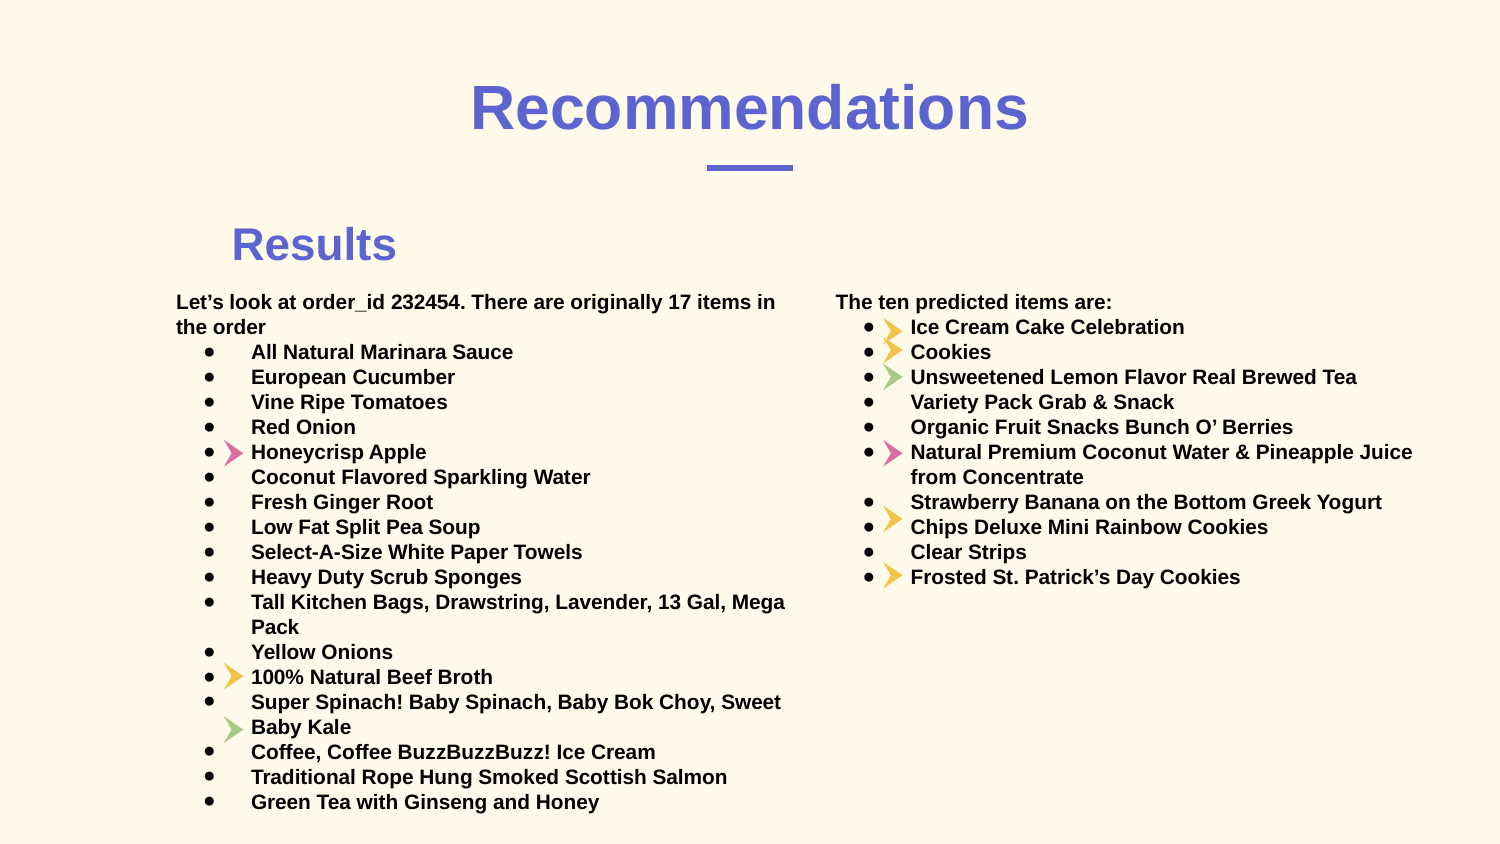

Recommendations
# Results
Let’s look at order_id 232454. There are originally 17 items in the order
All Natural Marinara Sauce
European Cucumber
Vine Ripe Tomatoes
Red Onion
Honeycrisp Apple
Coconut Flavored Sparkling Water
Fresh Ginger Root
Low Fat Split Pea Soup
Select-A-Size White Paper Towels
Heavy Duty Scrub Sponges
Tall Kitchen Bags, Drawstring, Lavender, 13 Gal, Mega Pack
Yellow Onions
100% Natural Beef Broth
Super Spinach! Baby Spinach, Baby Bok Choy, Sweet Baby Kale
Coffee, Coffee BuzzBuzzBuzz! Ice Cream
Traditional Rope Hung Smoked Scottish Salmon
Green Tea with Ginseng and Honey
The ten predicted items are:
Ice Cream Cake Celebration
Cookies
Unsweetened Lemon Flavor Real Brewed Tea
Variety Pack Grab & Snack
Organic Fruit Snacks Bunch O’ Berries
Natural Premium Coconut Water & Pineapple Juice from Concentrate
Strawberry Banana on the Bottom Greek Yogurt
Chips Deluxe Mini Rainbow Cookies
Clear Strips
Frosted St. Patrick’s Day Cookies